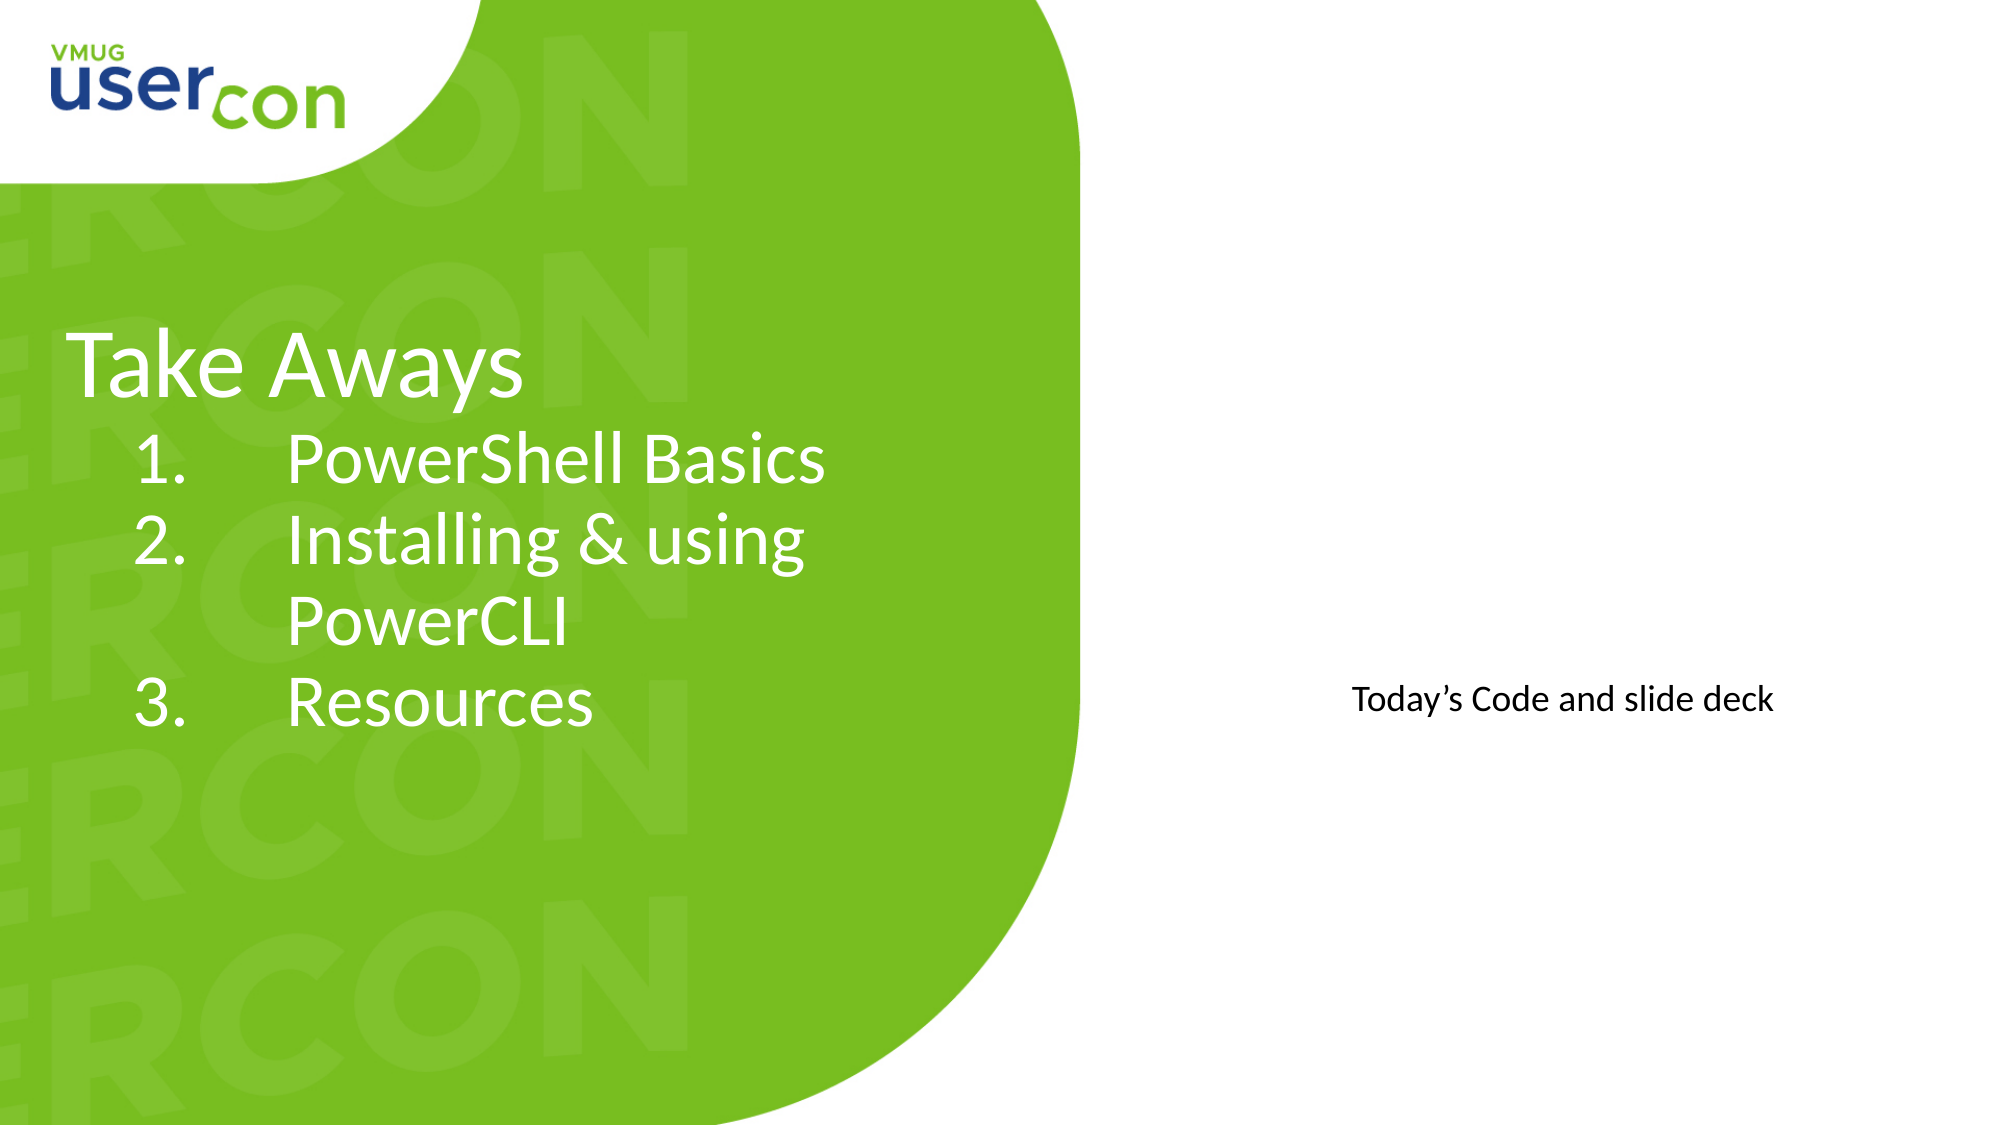

# Take Aways
PowerShell Basics
Installing & using PowerCLI
Resources
Today’s Code and slide deck